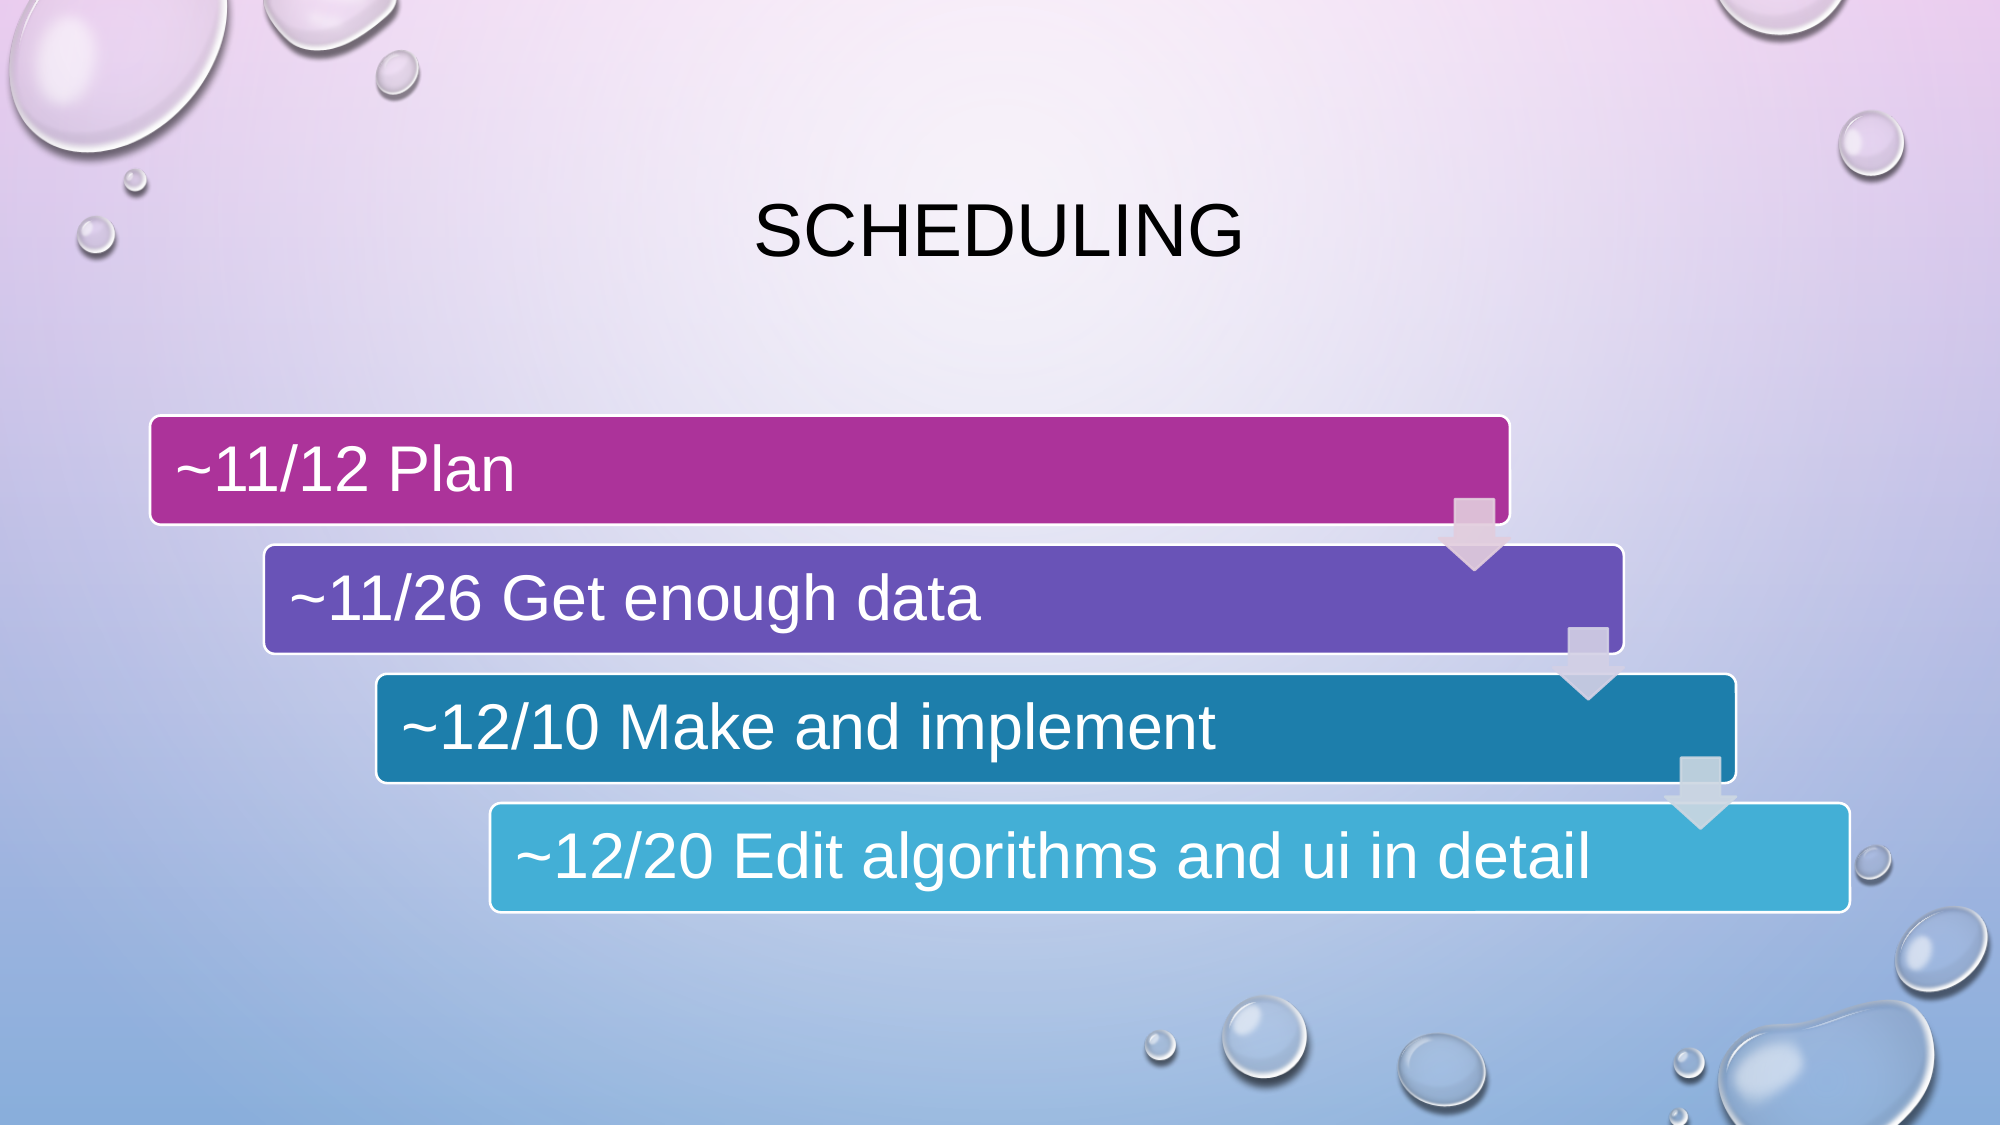

Scheduling
~11/12 Plan
~11/26 Get enough data
~12/10 Make and implement
~12/20 Edit algorithms and ui in detail